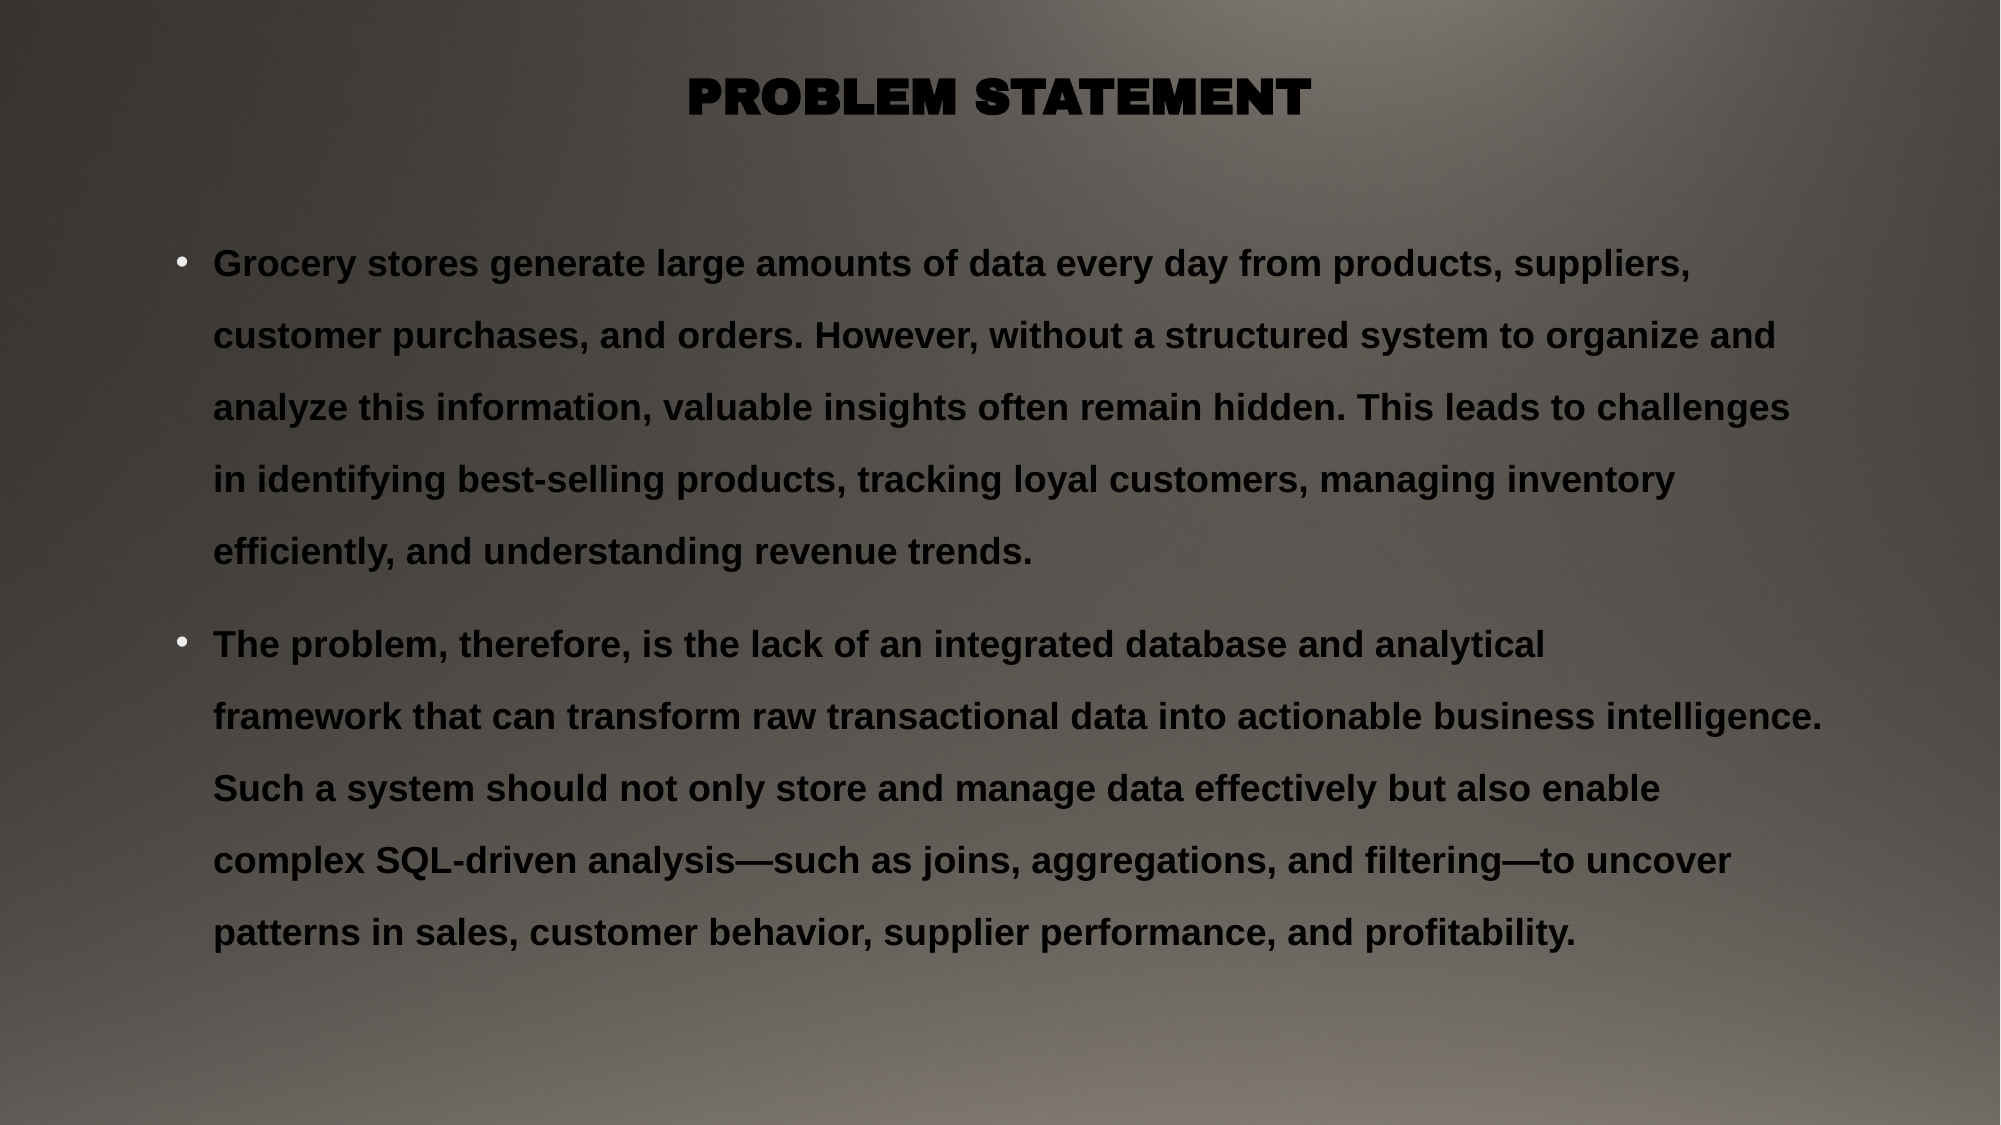

# PROBLEM STATEMENT
Grocery stores generate large amounts of data every day from products, suppliers, customer purchases, and orders. However, without a structured system to organize and analyze this information, valuable insights often remain hidden. This leads to challenges in identifying best-selling products, tracking loyal customers, managing inventory efficiently, and understanding revenue trends.
The problem, therefore, is the lack of an integrated database and analytical framework that can transform raw transactional data into actionable business intelligence. Such a system should not only store and manage data effectively but also enable complex SQL-driven analysis—such as joins, aggregations, and filtering—to uncover patterns in sales, customer behavior, supplier performance, and profitability.